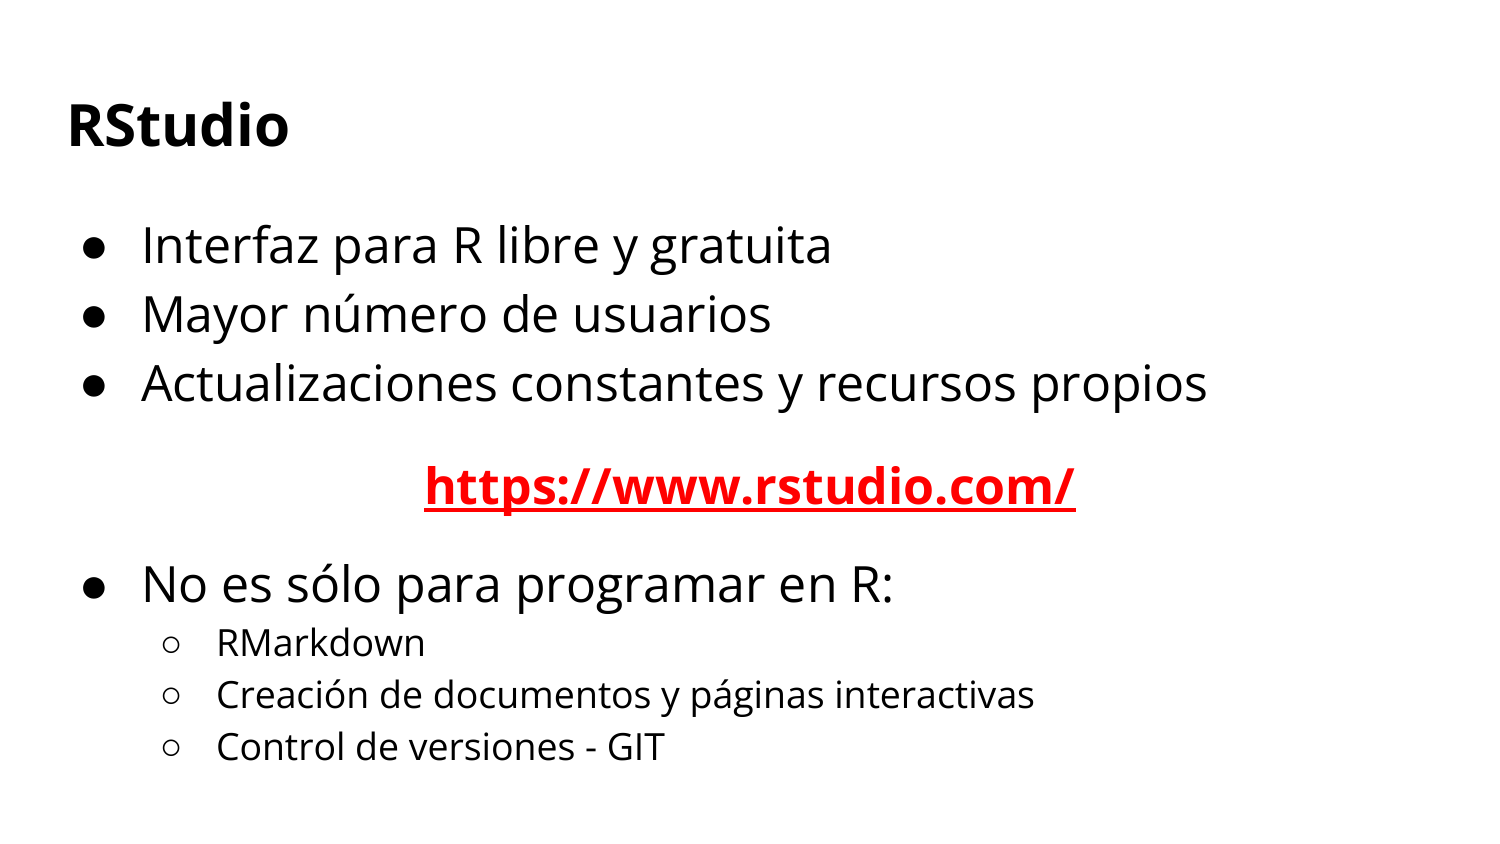

# RStudio
Interfaz para R libre y gratuita
Mayor número de usuarios
Actualizaciones constantes y recursos propios
https://www.rstudio.com/
No es sólo para programar en R:
RMarkdown
Creación de documentos y páginas interactivas
Control de versiones - GIT